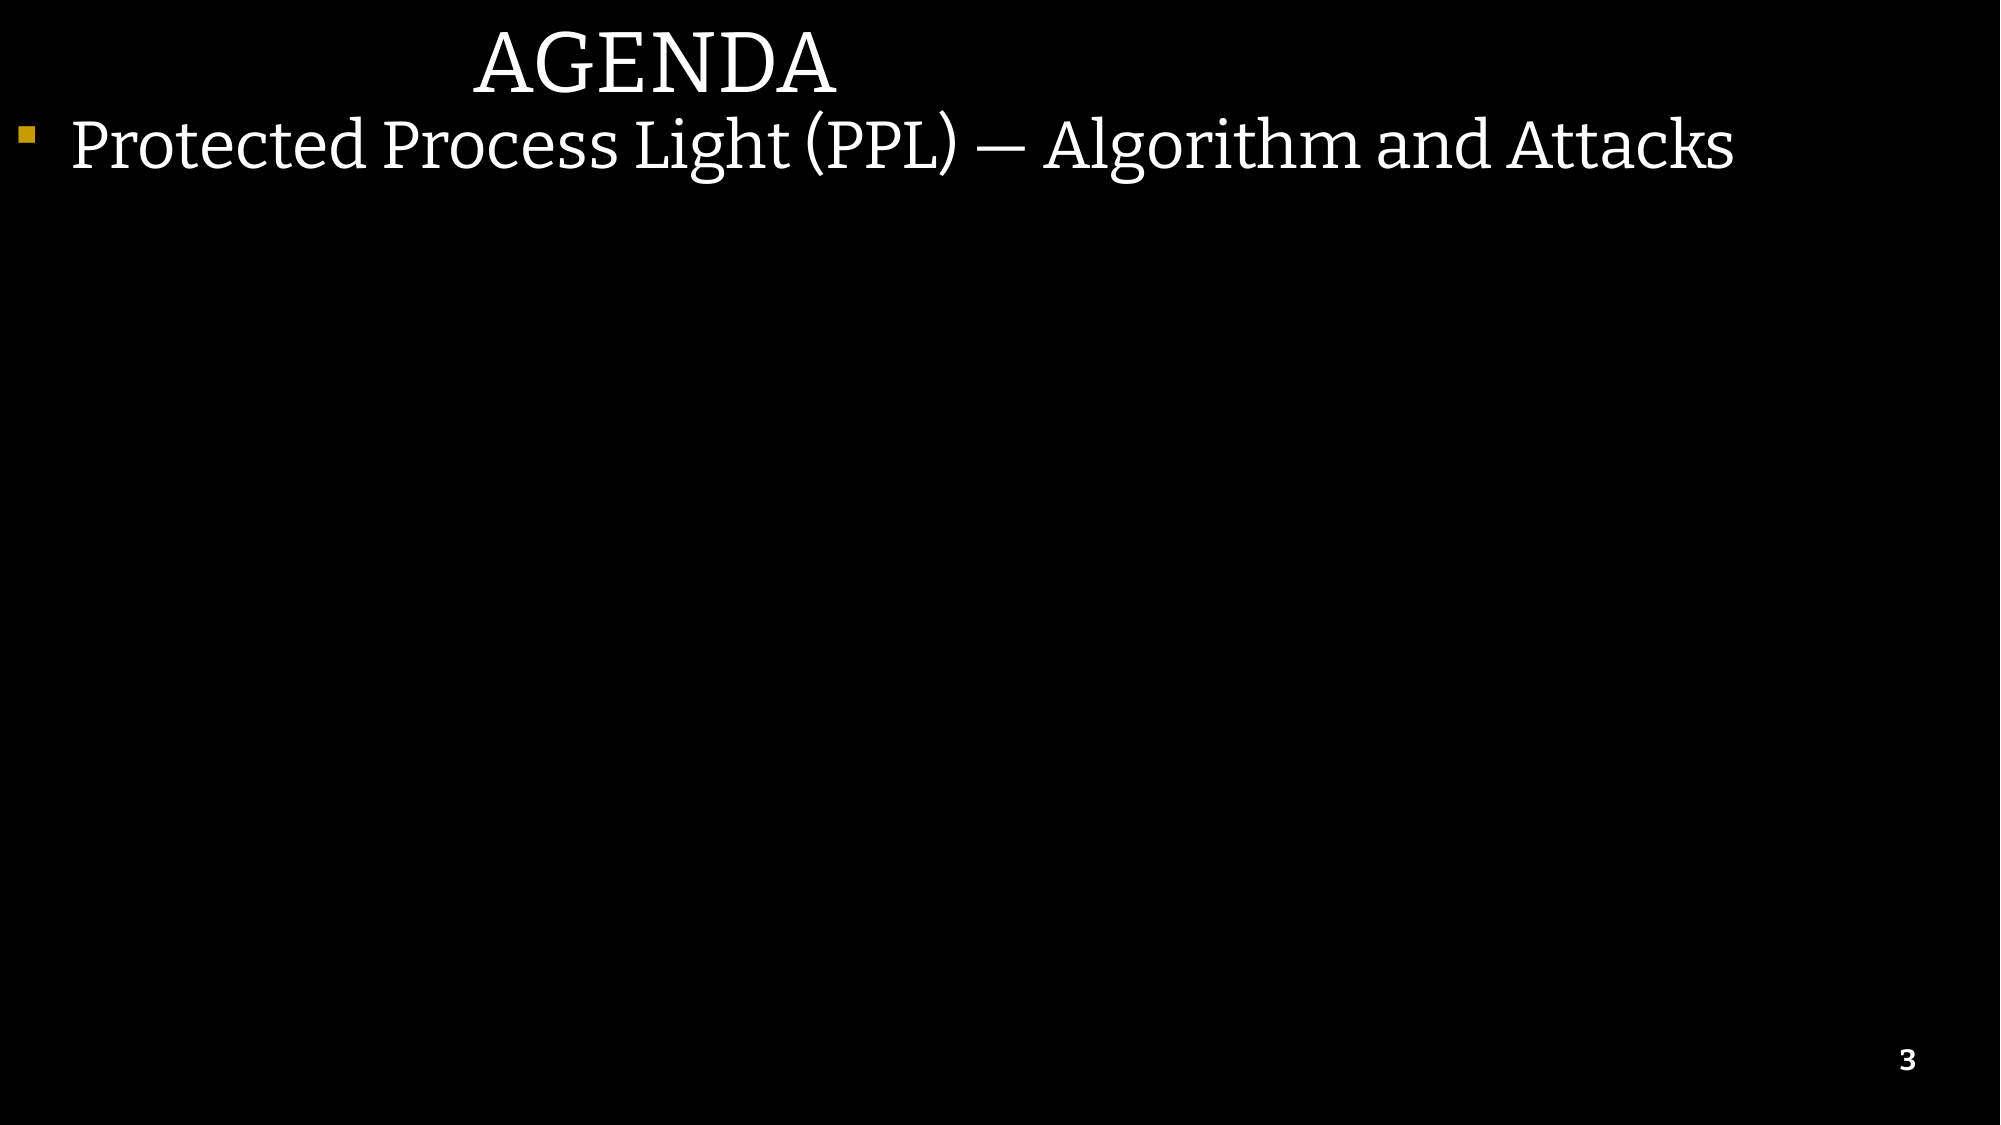

# Agenda
  Protected Process Light (PPL) — Algorithm and Attacks
3